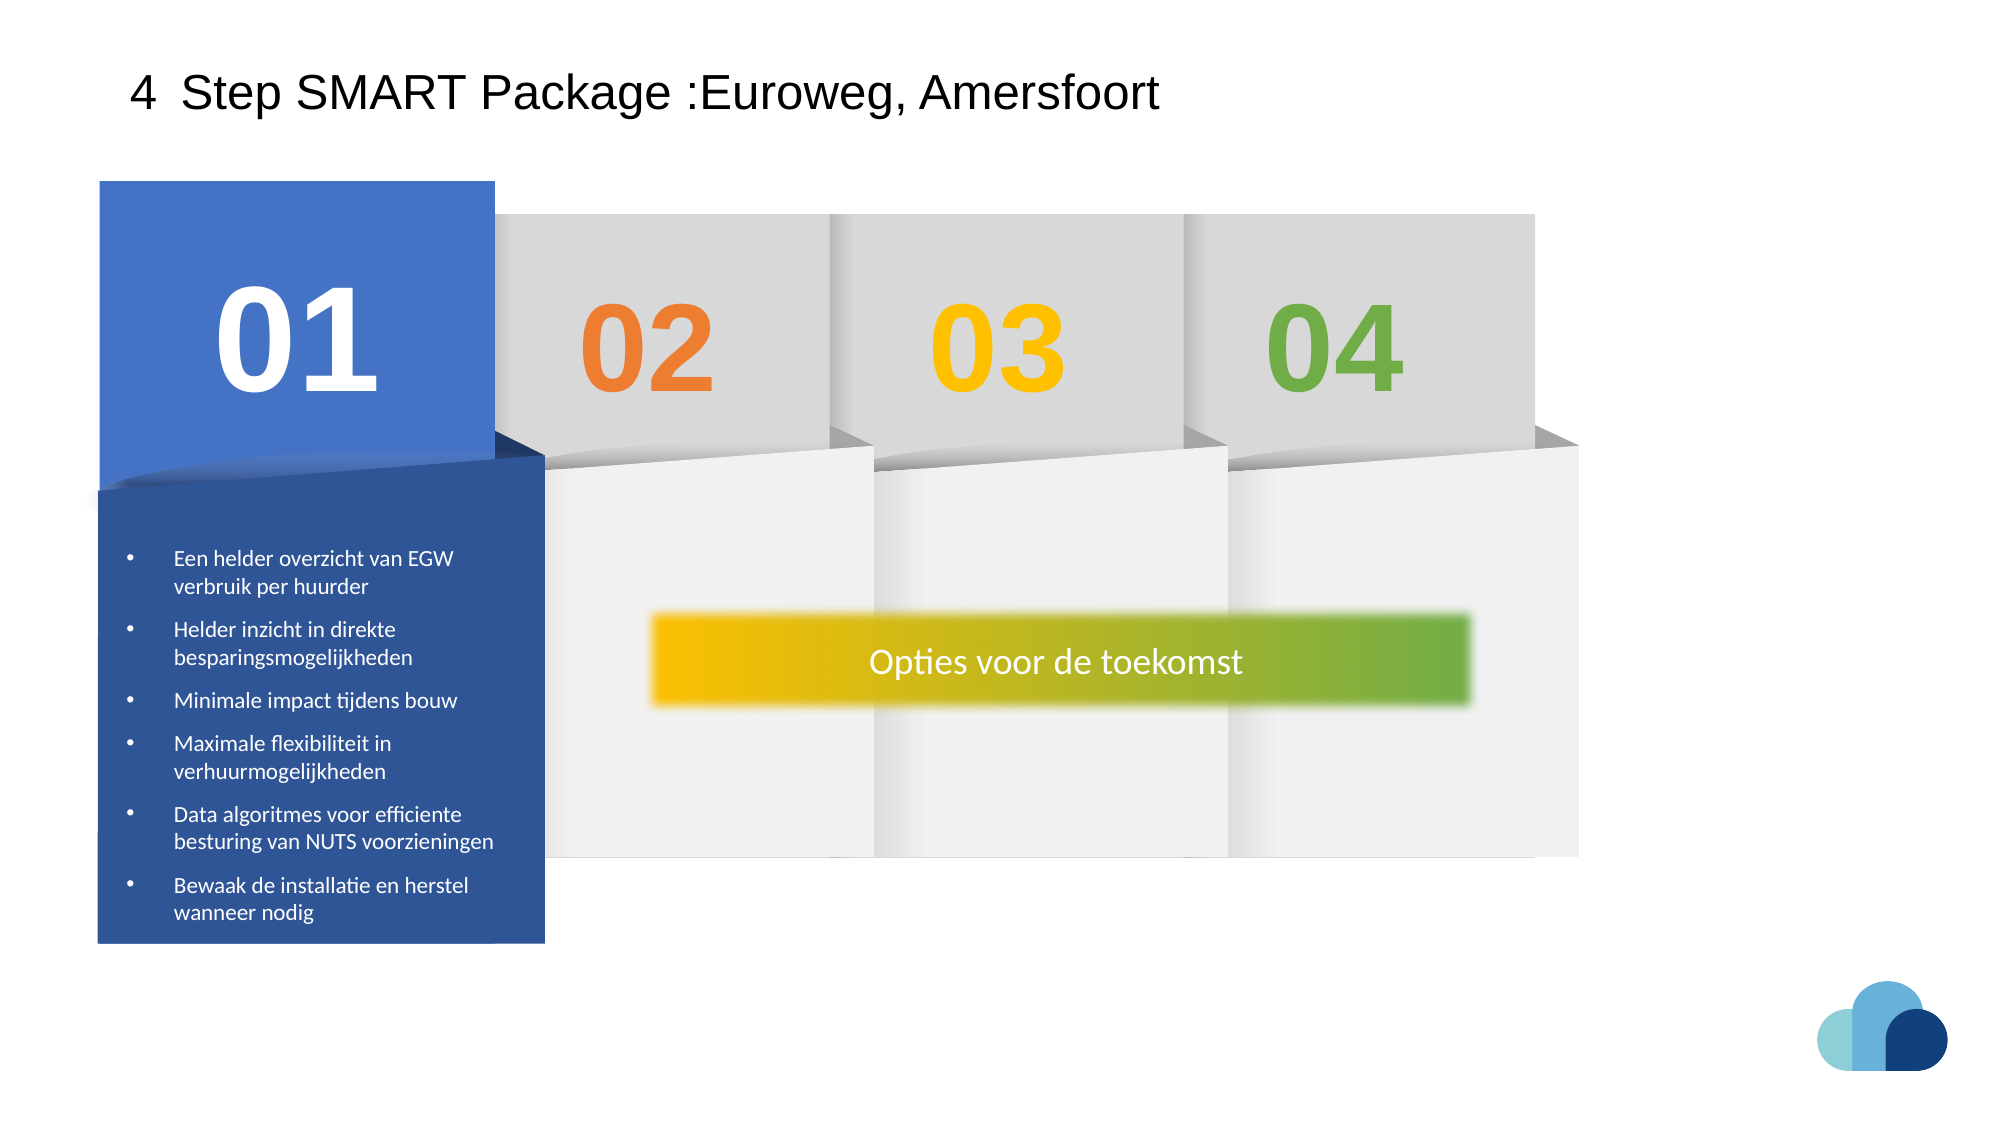

# Flat Numbered Vertical Banner Template for PowerPoint
4 Step SMART Package :Euroweg, Amersfoort

01

Een helder overzicht van EGW verbruik per huurder
Helder inzicht in direkte besparingsmogelijkheden
Minimale impact tijdens bouw
Maximale flexibiliteit in verhuurmogelijkheden
Data algoritmes voor efficiente besturing van NUTS voorzieningen
Bewaak de installatie en herstel wanneer nodig

02

03

04

Opties voor de toekomst